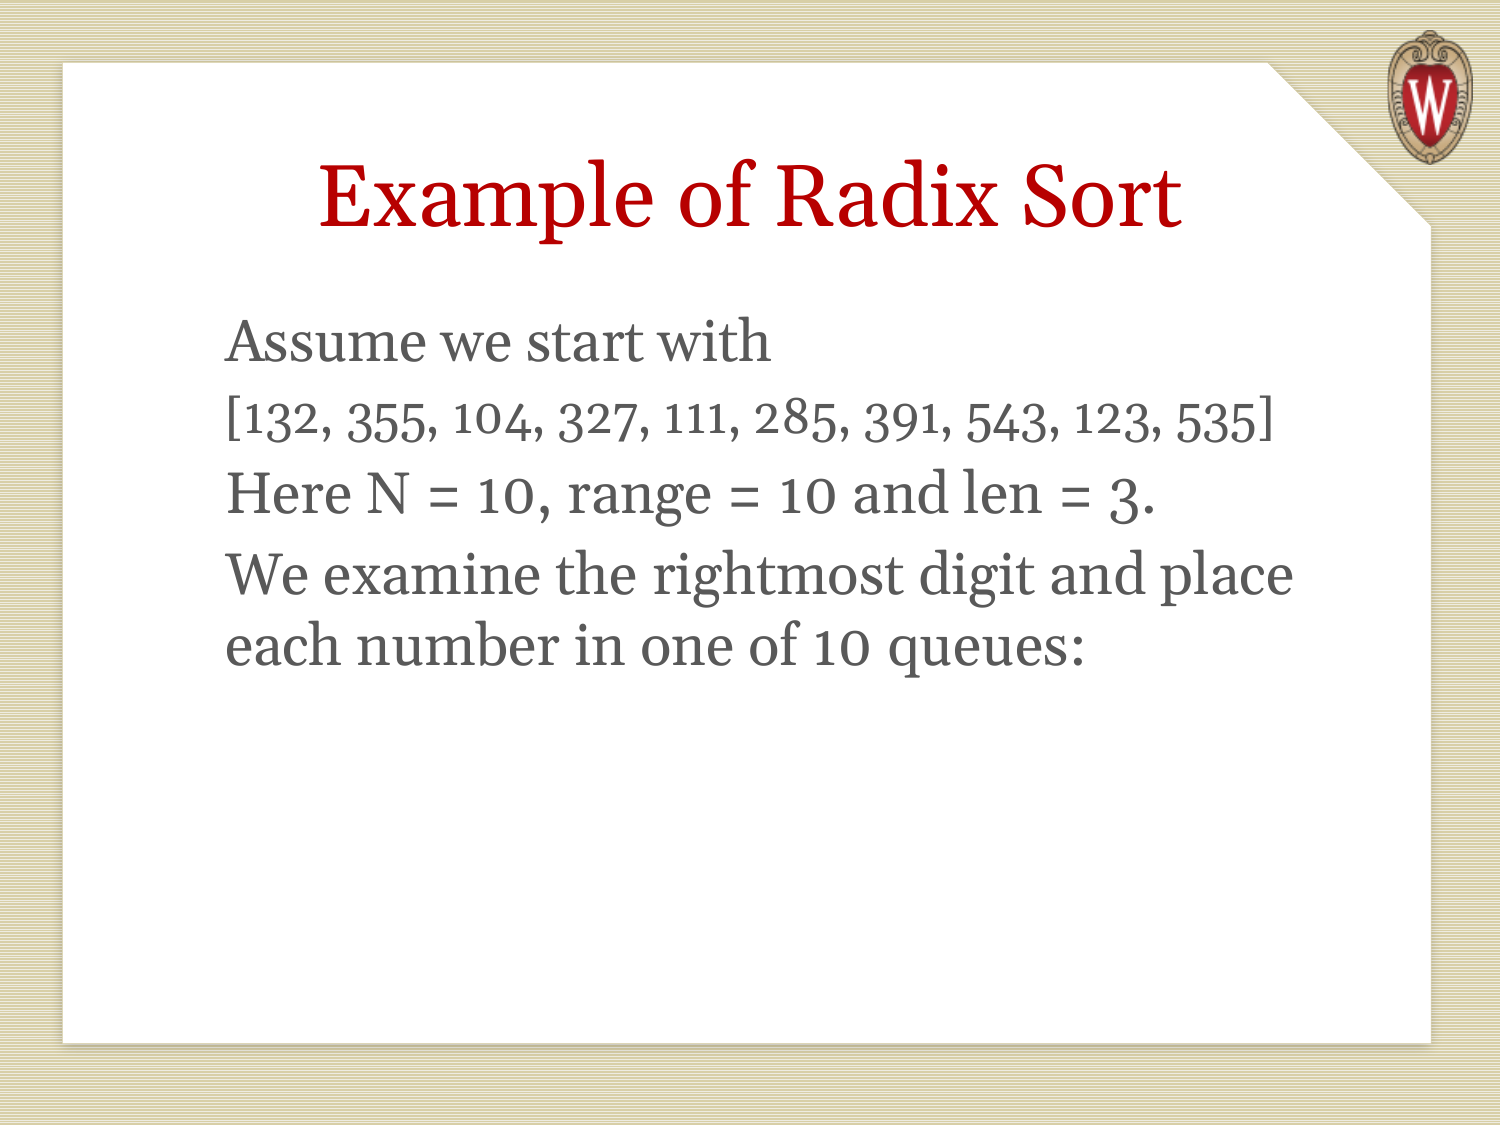

# Example of Radix Sort
Assume we start with
[132, 355, 104, 327, 111, 285, 391, 543, 123, 535]
Here N = 10, range = 10 and len = 3.
We examine the rightmost digit and place each number in one of 10 queues: